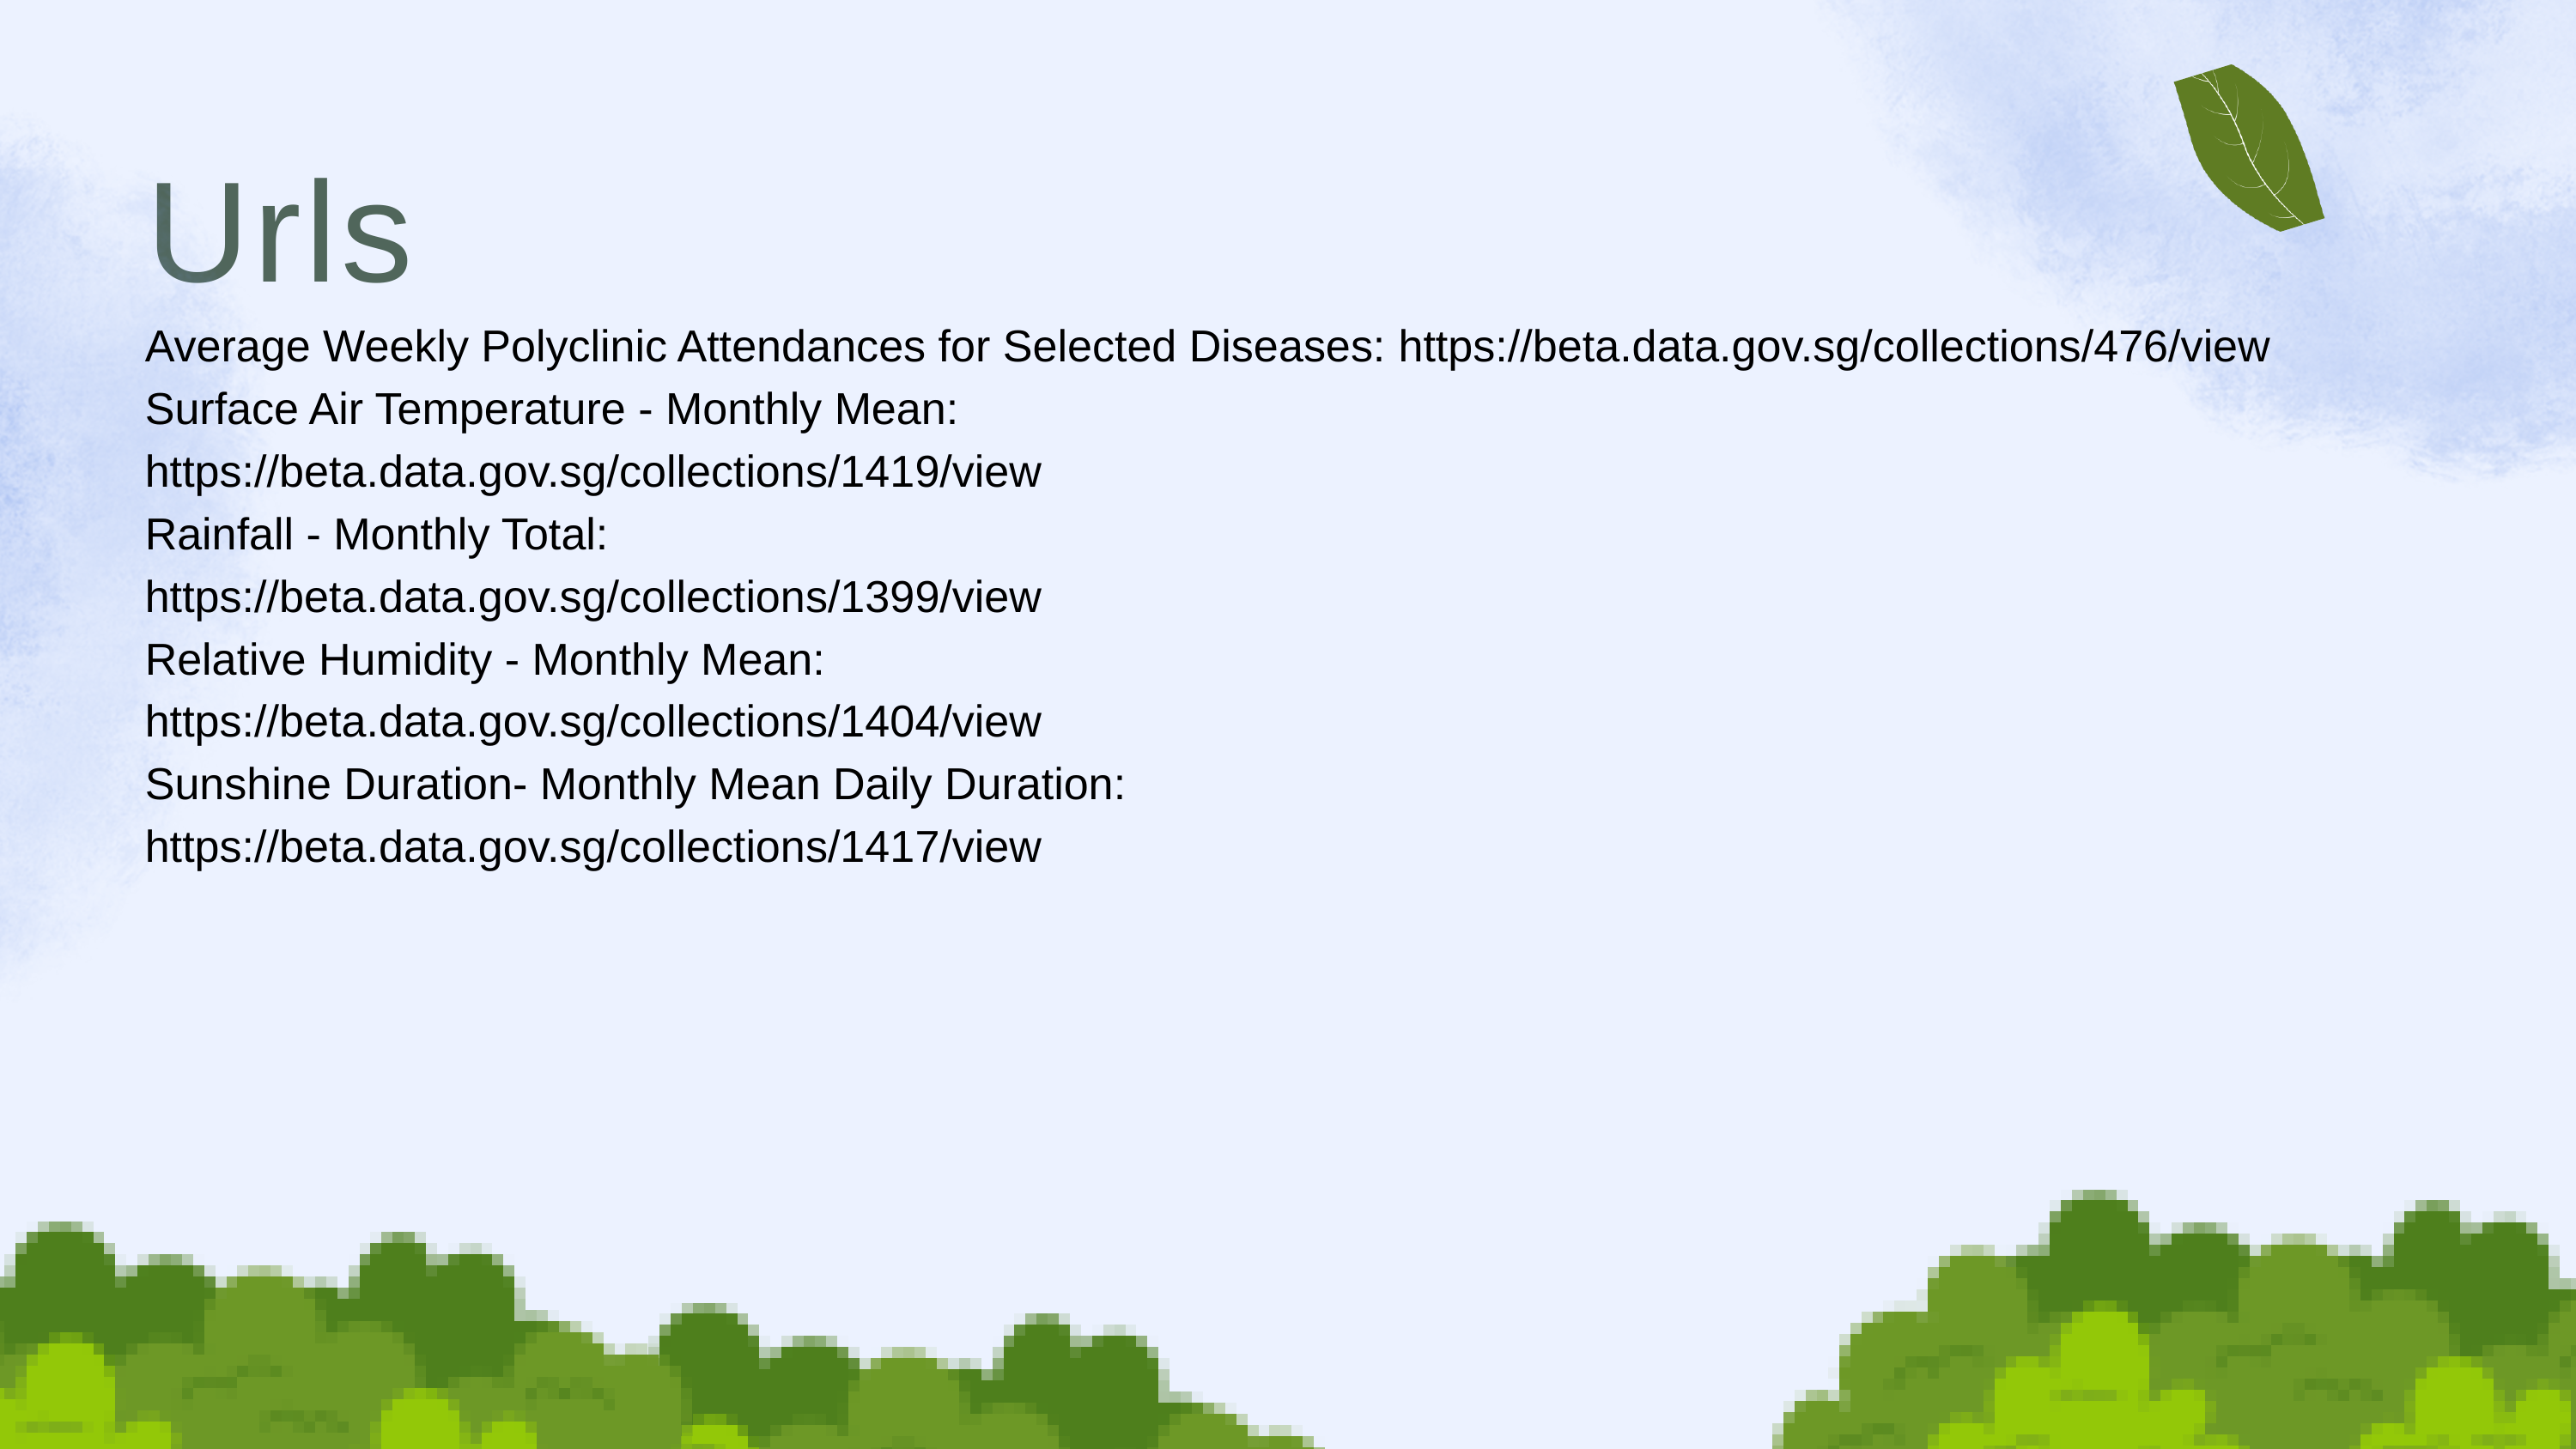

Urls
Average Weekly Polyclinic Attendances for Selected Diseases: https://beta.data.gov.sg/collections/476/view
Surface Air Temperature - Monthly Mean:
https://beta.data.gov.sg/collections/1419/view
Rainfall - Monthly Total:
https://beta.data.gov.sg/collections/1399/view
Relative Humidity - Monthly Mean:
https://beta.data.gov.sg/collections/1404/view
Sunshine Duration- Monthly Mean Daily Duration:
https://beta.data.gov.sg/collections/1417/view